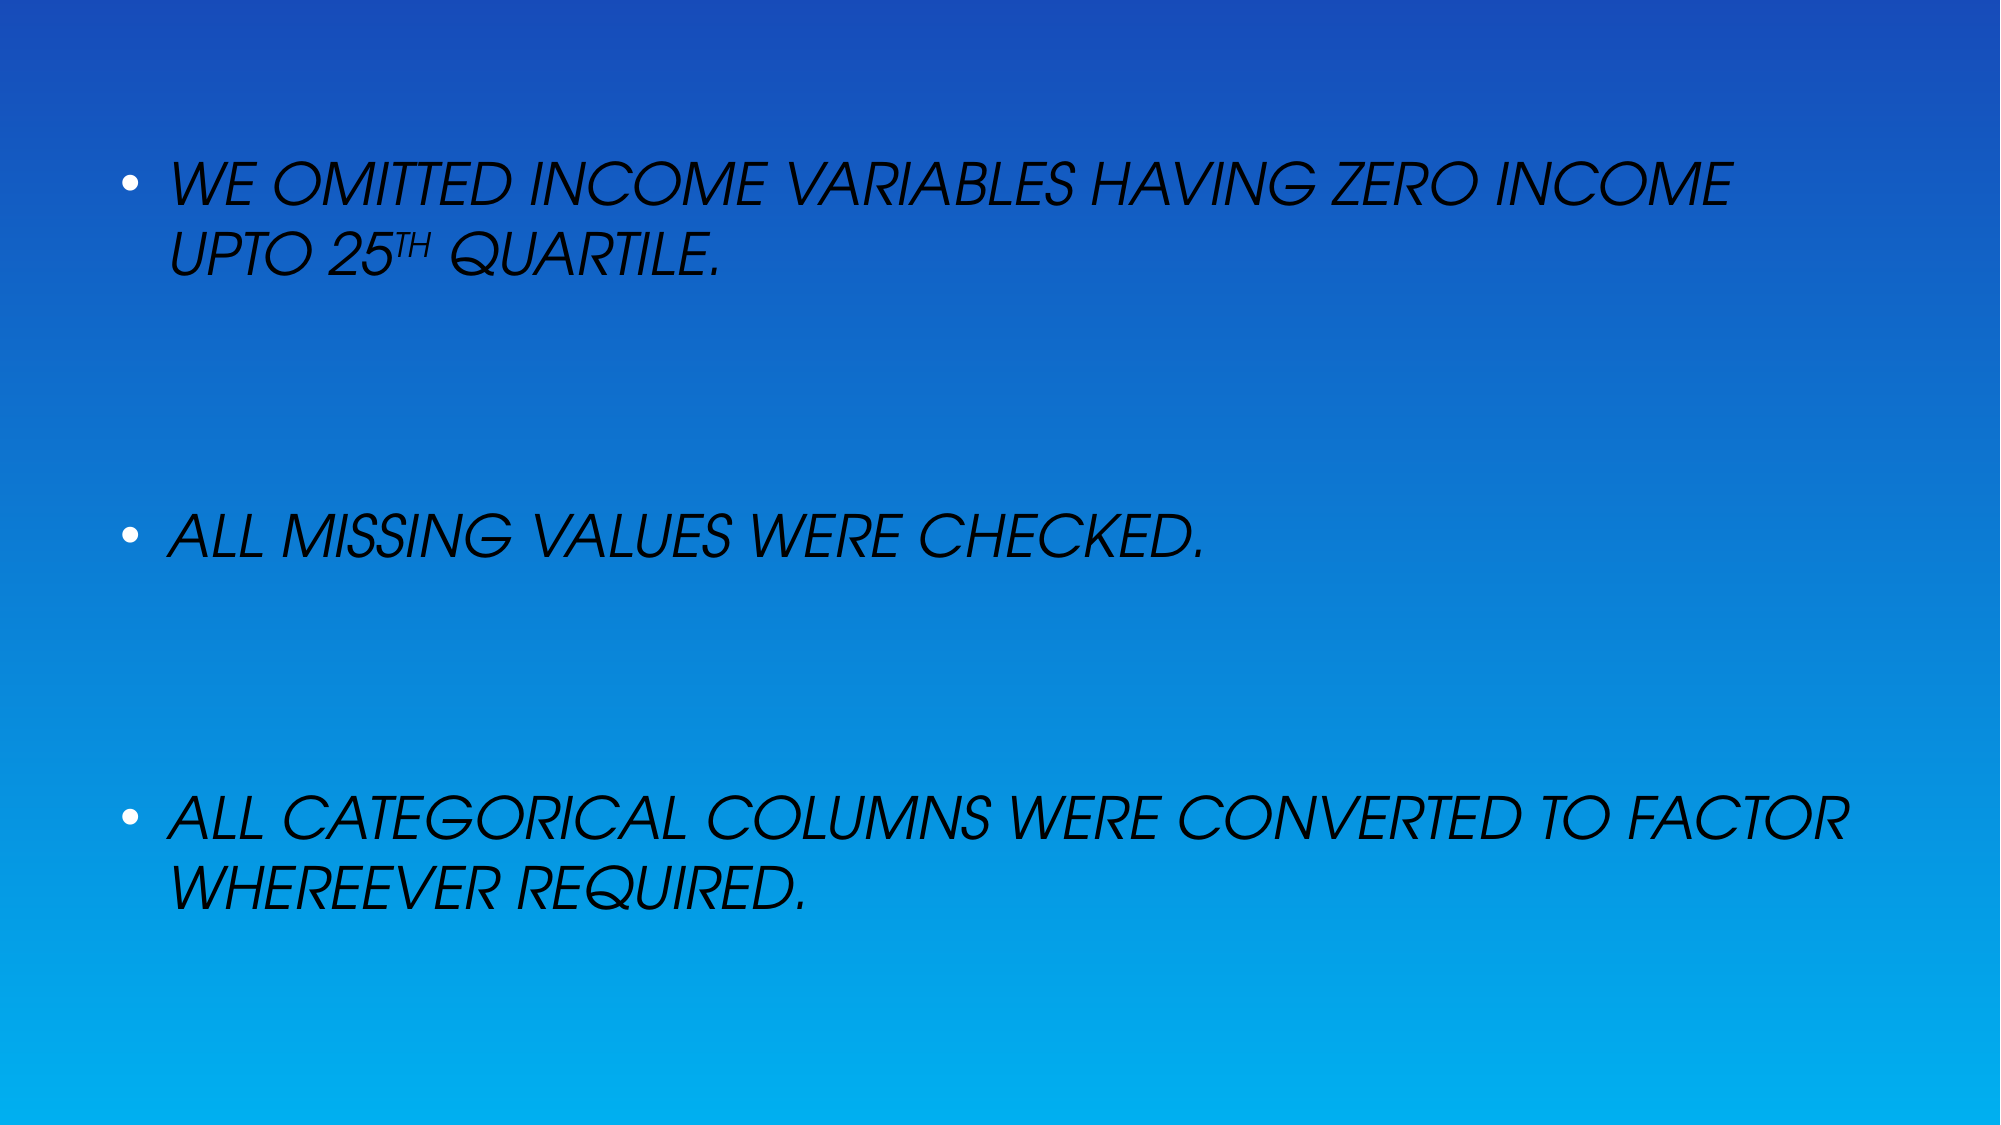

We omitted income variables having zero income upto 25th quartile.

All missing values were checked.

All categorical columns were converted to factor whereever required.